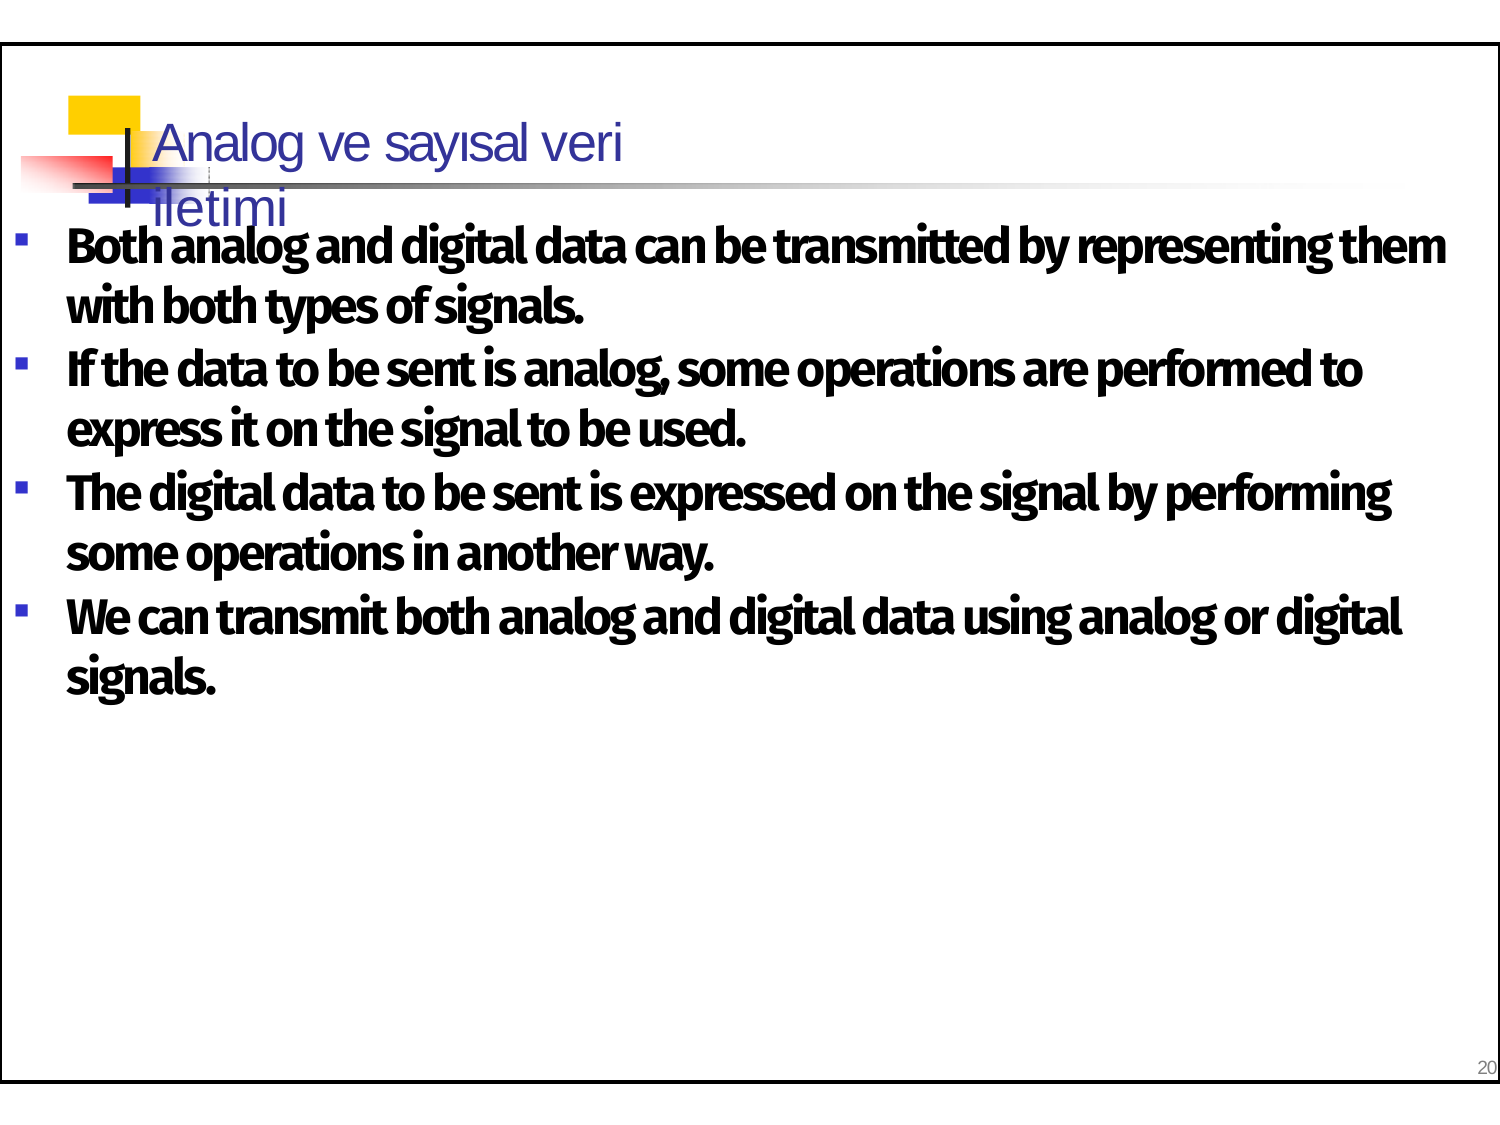

# Analog ve sayısal veri iletimi

Both analog and digital data can be transmitted by representing them with both types of signals.
If the data to be sent is analog, some operations are performed to express it on the signal to be used.
The digital data to be sent is expressed on the signal by performing some operations in another way.
We can transmit both analog and digital data using analog or digital signals.
20